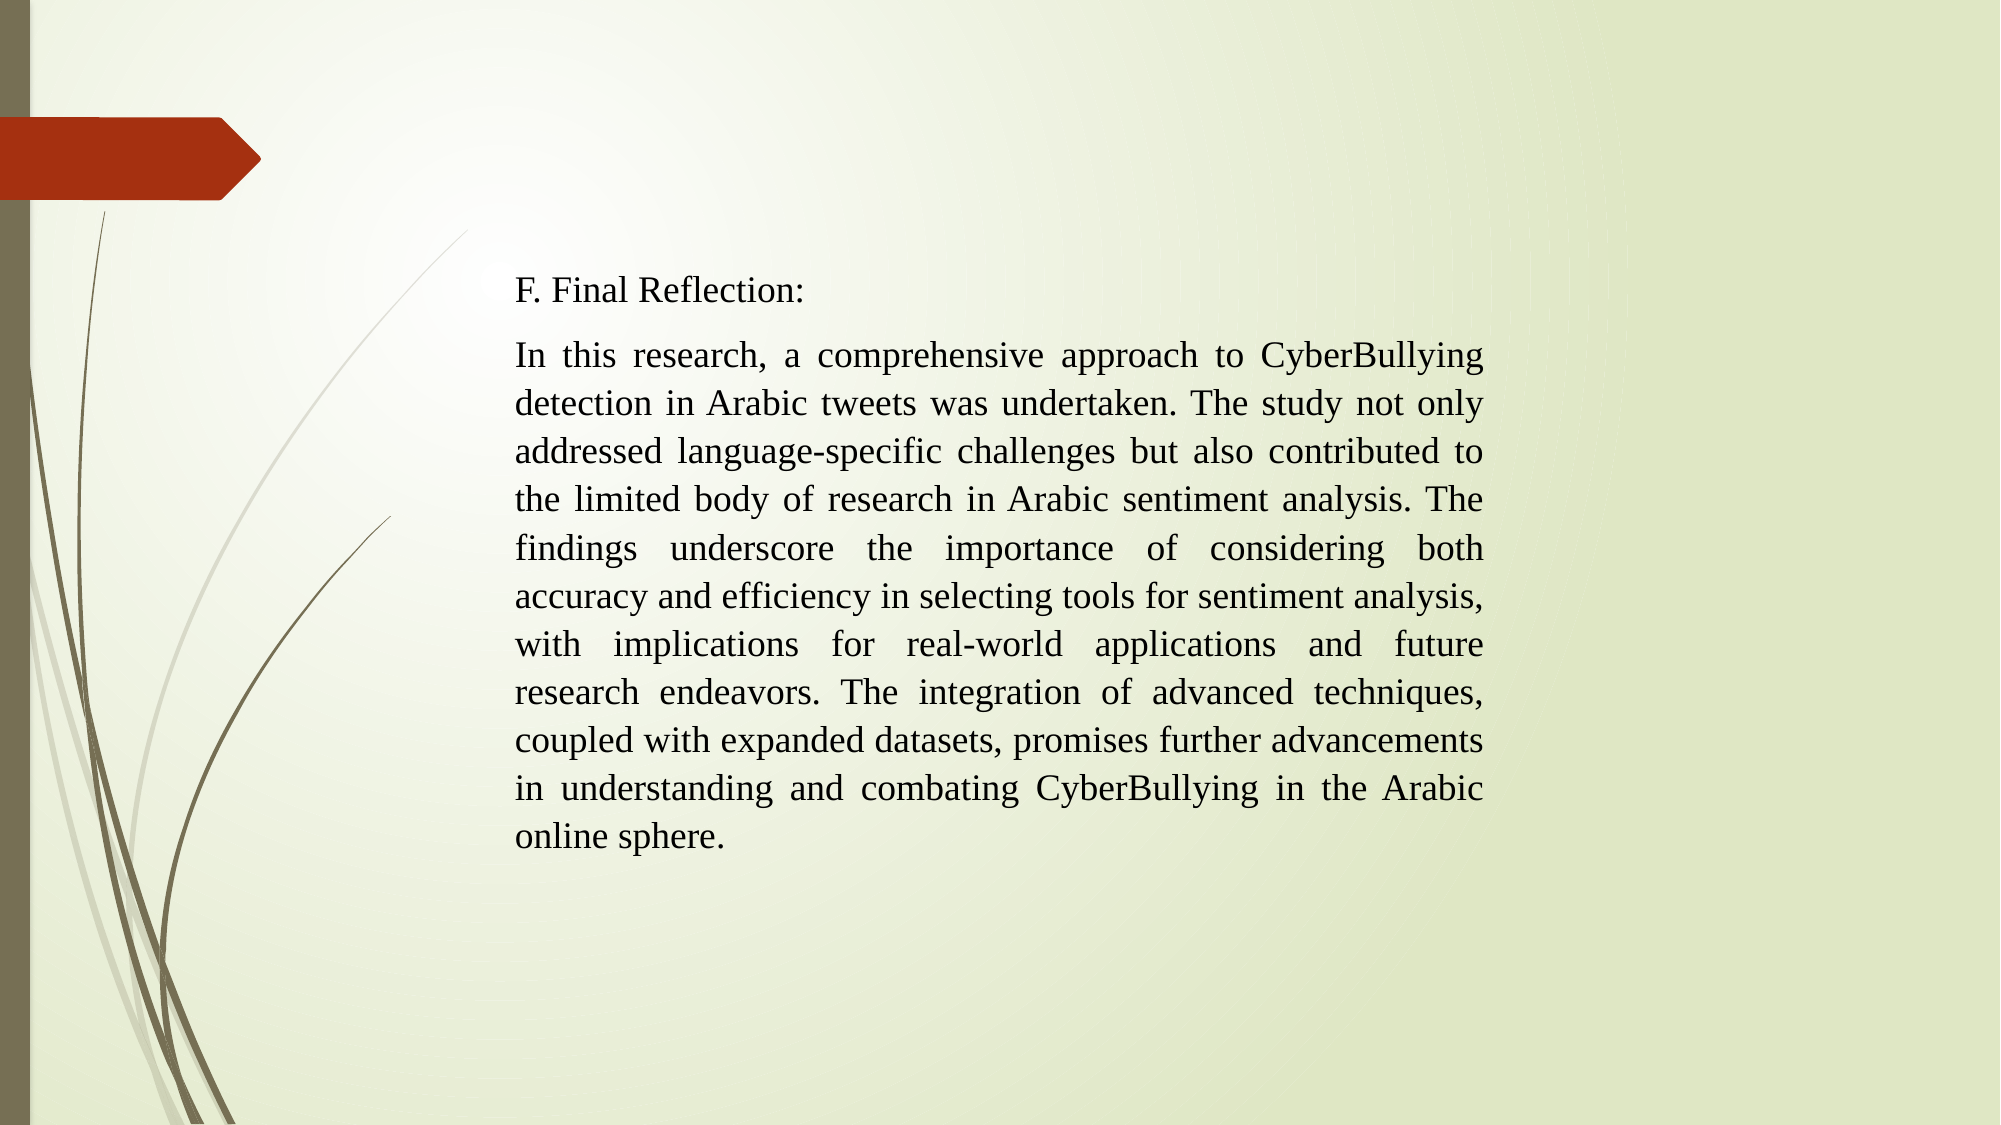

F. Final Reflection:
In this research, a comprehensive approach to CyberBullying detection in Arabic tweets was undertaken. The study not only addressed language-specific challenges but also contributed to the limited body of research in Arabic sentiment analysis. The findings underscore the importance of considering both accuracy and efficiency in selecting tools for sentiment analysis, with implications for real-world applications and future research endeavors. The integration of advanced techniques, coupled with expanded datasets, promises further advancements in understanding and combating CyberBullying in the Arabic online sphere.